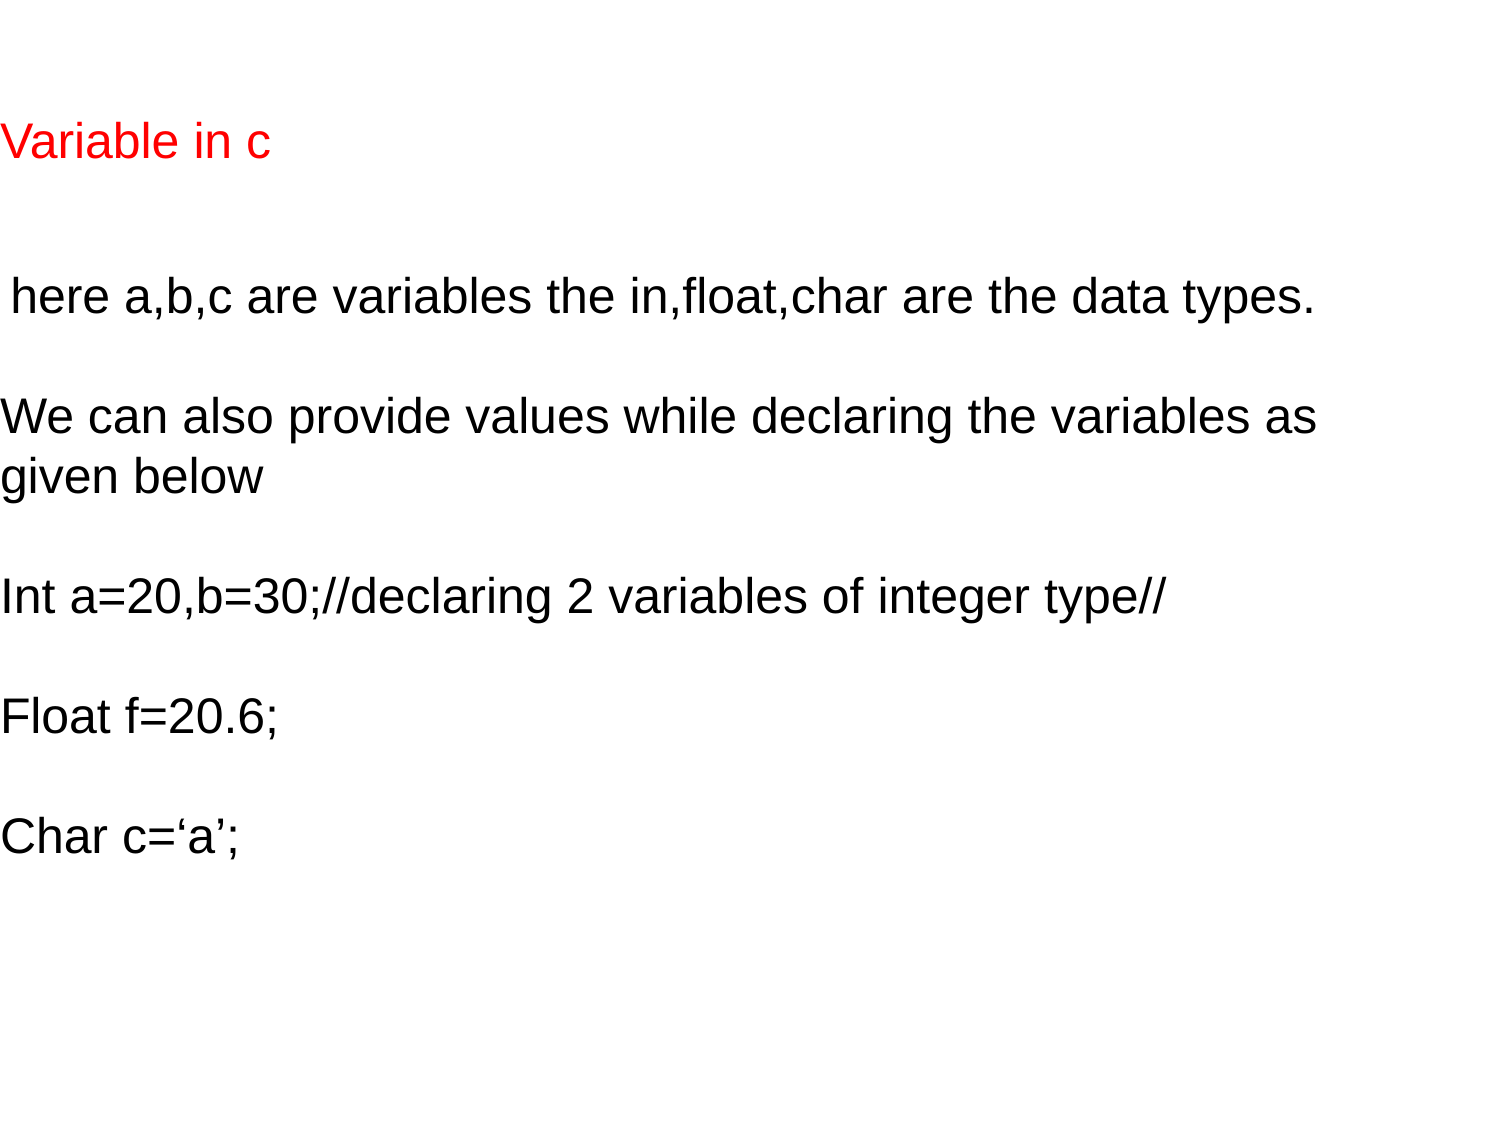

Variable in c
 here a,b,c are variables the in,float,char are the data types.

We can also provide values while declaring the variables as
given below

Int a=20,b=30;//declaring 2 variables of integer type//

Float f=20.6;

Char c=‘a’;